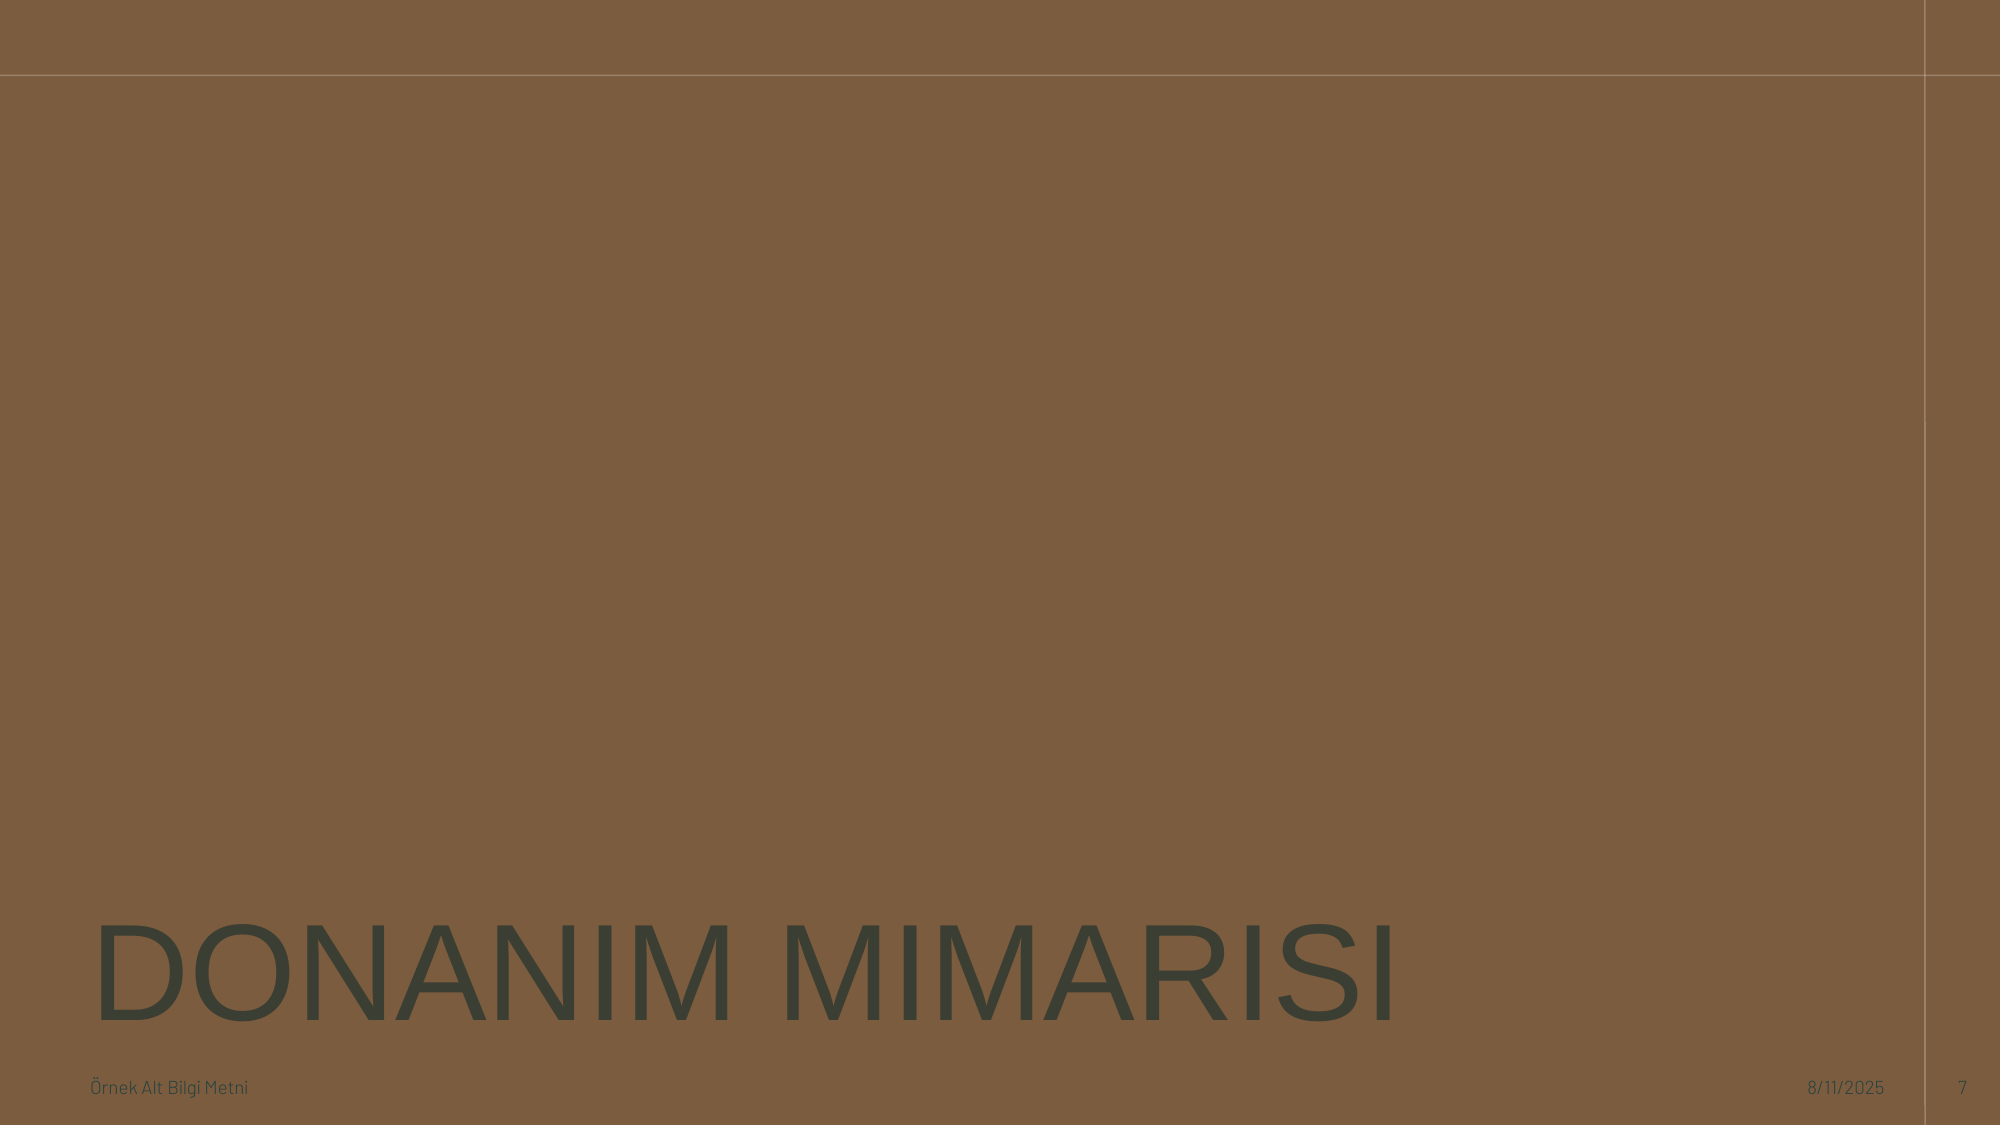

# Donanım Mimarisi
Örnek Alt Bilgi Metni
8/11/2025
7